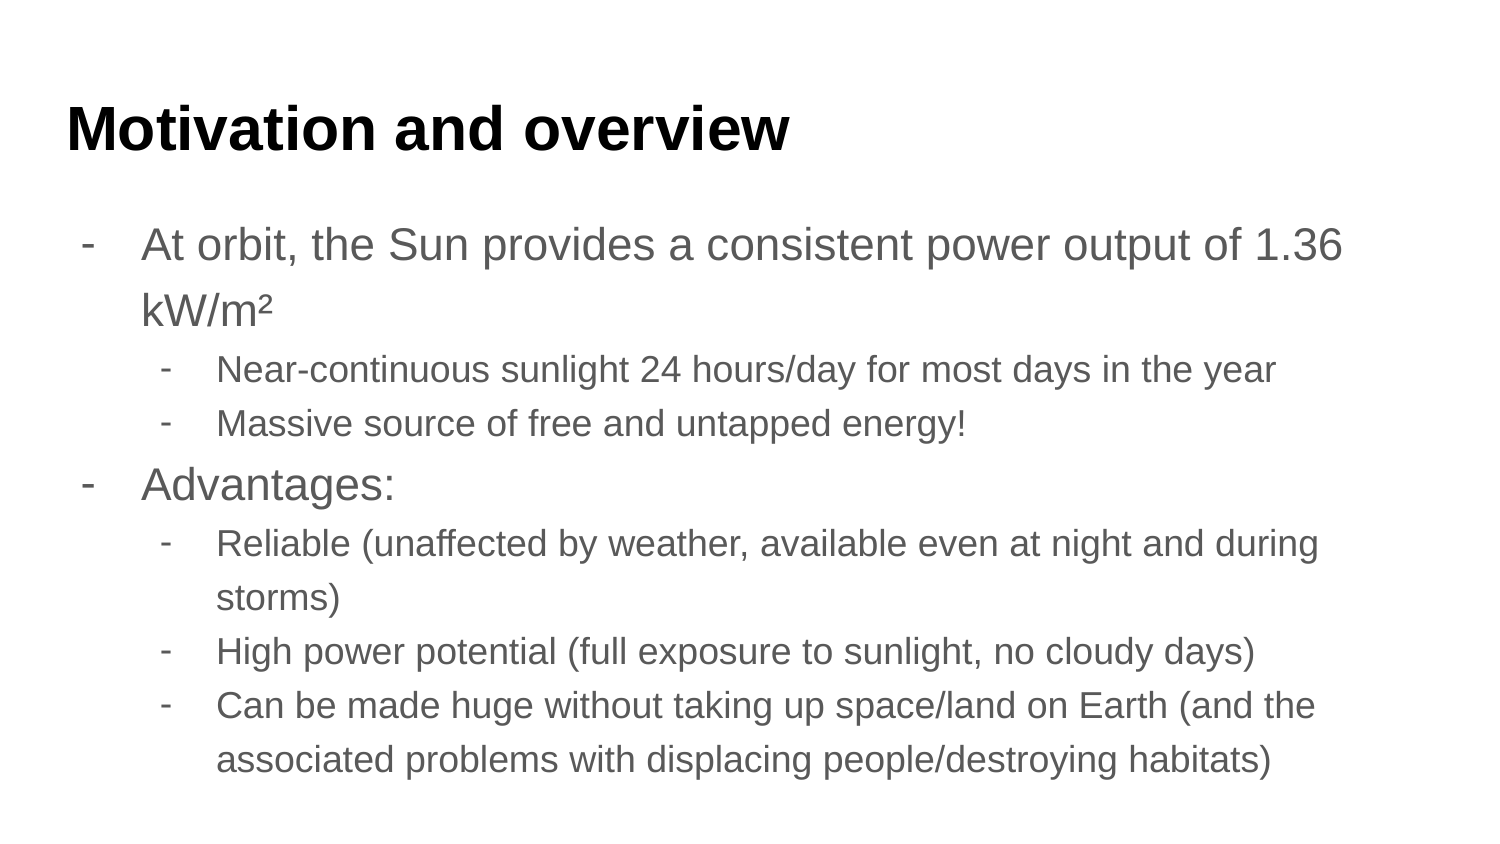

# Motivation and overview
At orbit, the Sun provides a consistent power output of 1.36 kW/m²
Near-continuous sunlight 24 hours/day for most days in the year
Massive source of free and untapped energy!
Advantages:
Reliable (unaffected by weather, available even at night and during storms)
High power potential (full exposure to sunlight, no cloudy days)
Can be made huge without taking up space/land on Earth (and the associated problems with displacing people/destroying habitats)